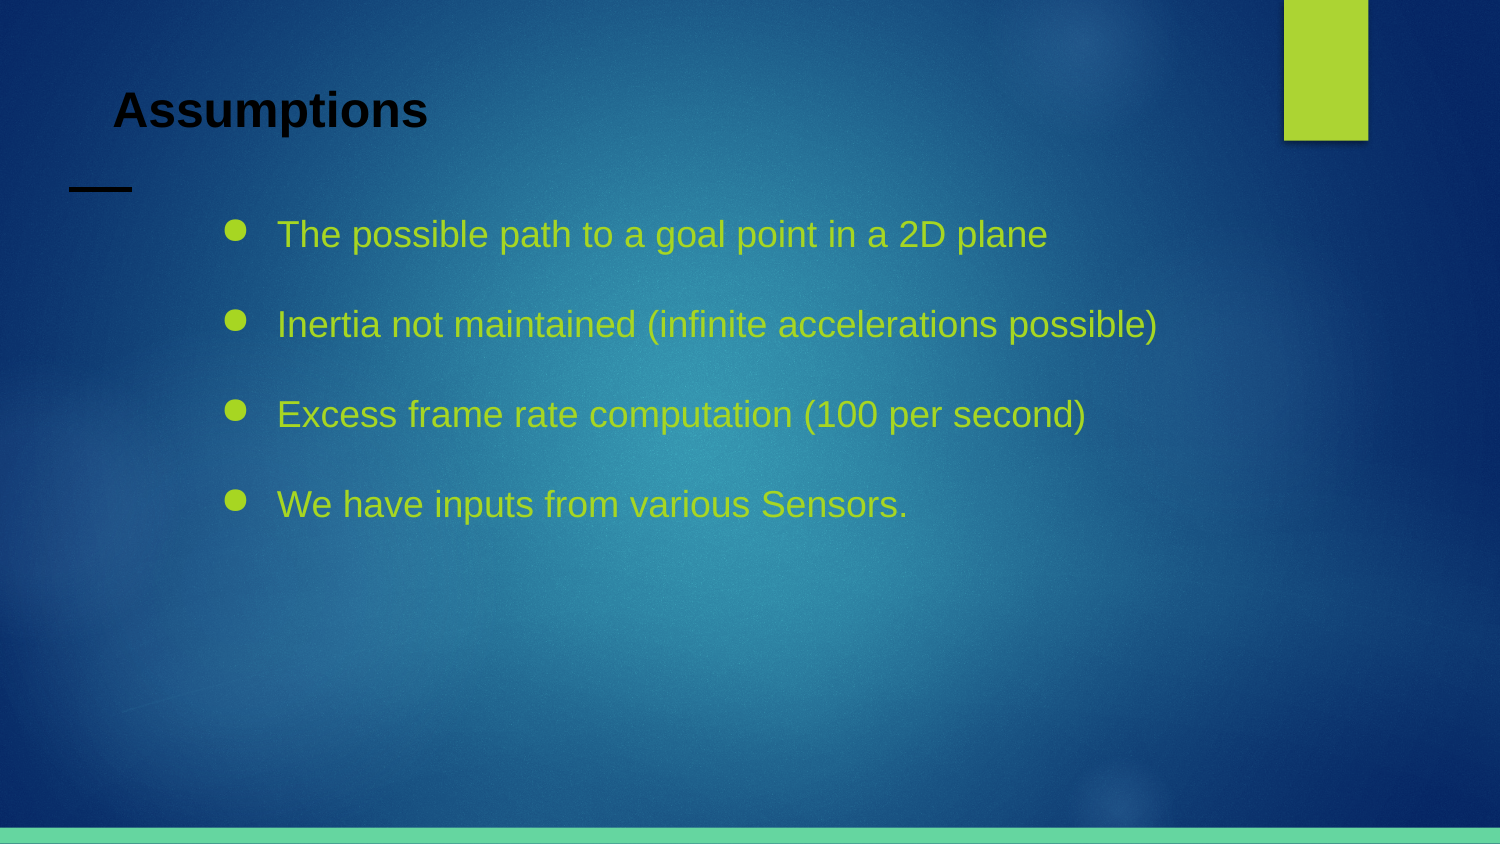

Assumptions
The possible path to a goal point in a 2D plane

Inertia not maintained (infinite accelerations possible)

Excess frame rate computation (100 per second)

We have inputs from various Sensors.